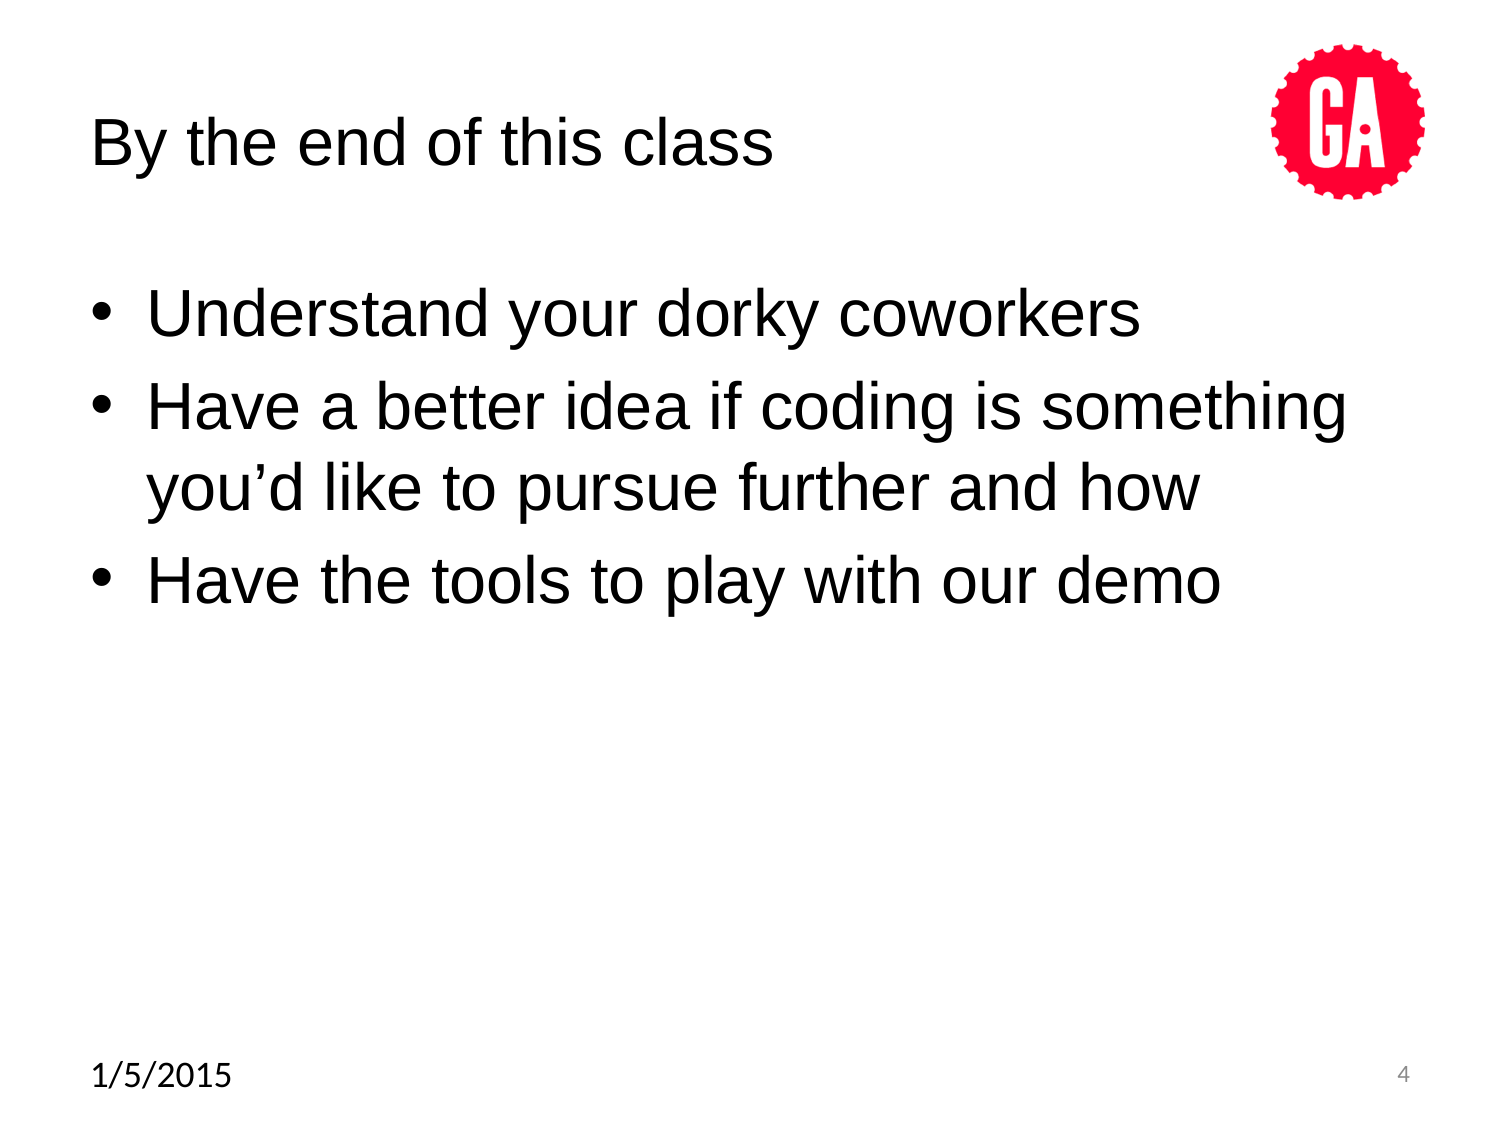

# By the end of this class
Understand your dorky coworkers
Have a better idea if coding is something you’d like to pursue further and how
Have the tools to play with our demo
1/5/2015
4